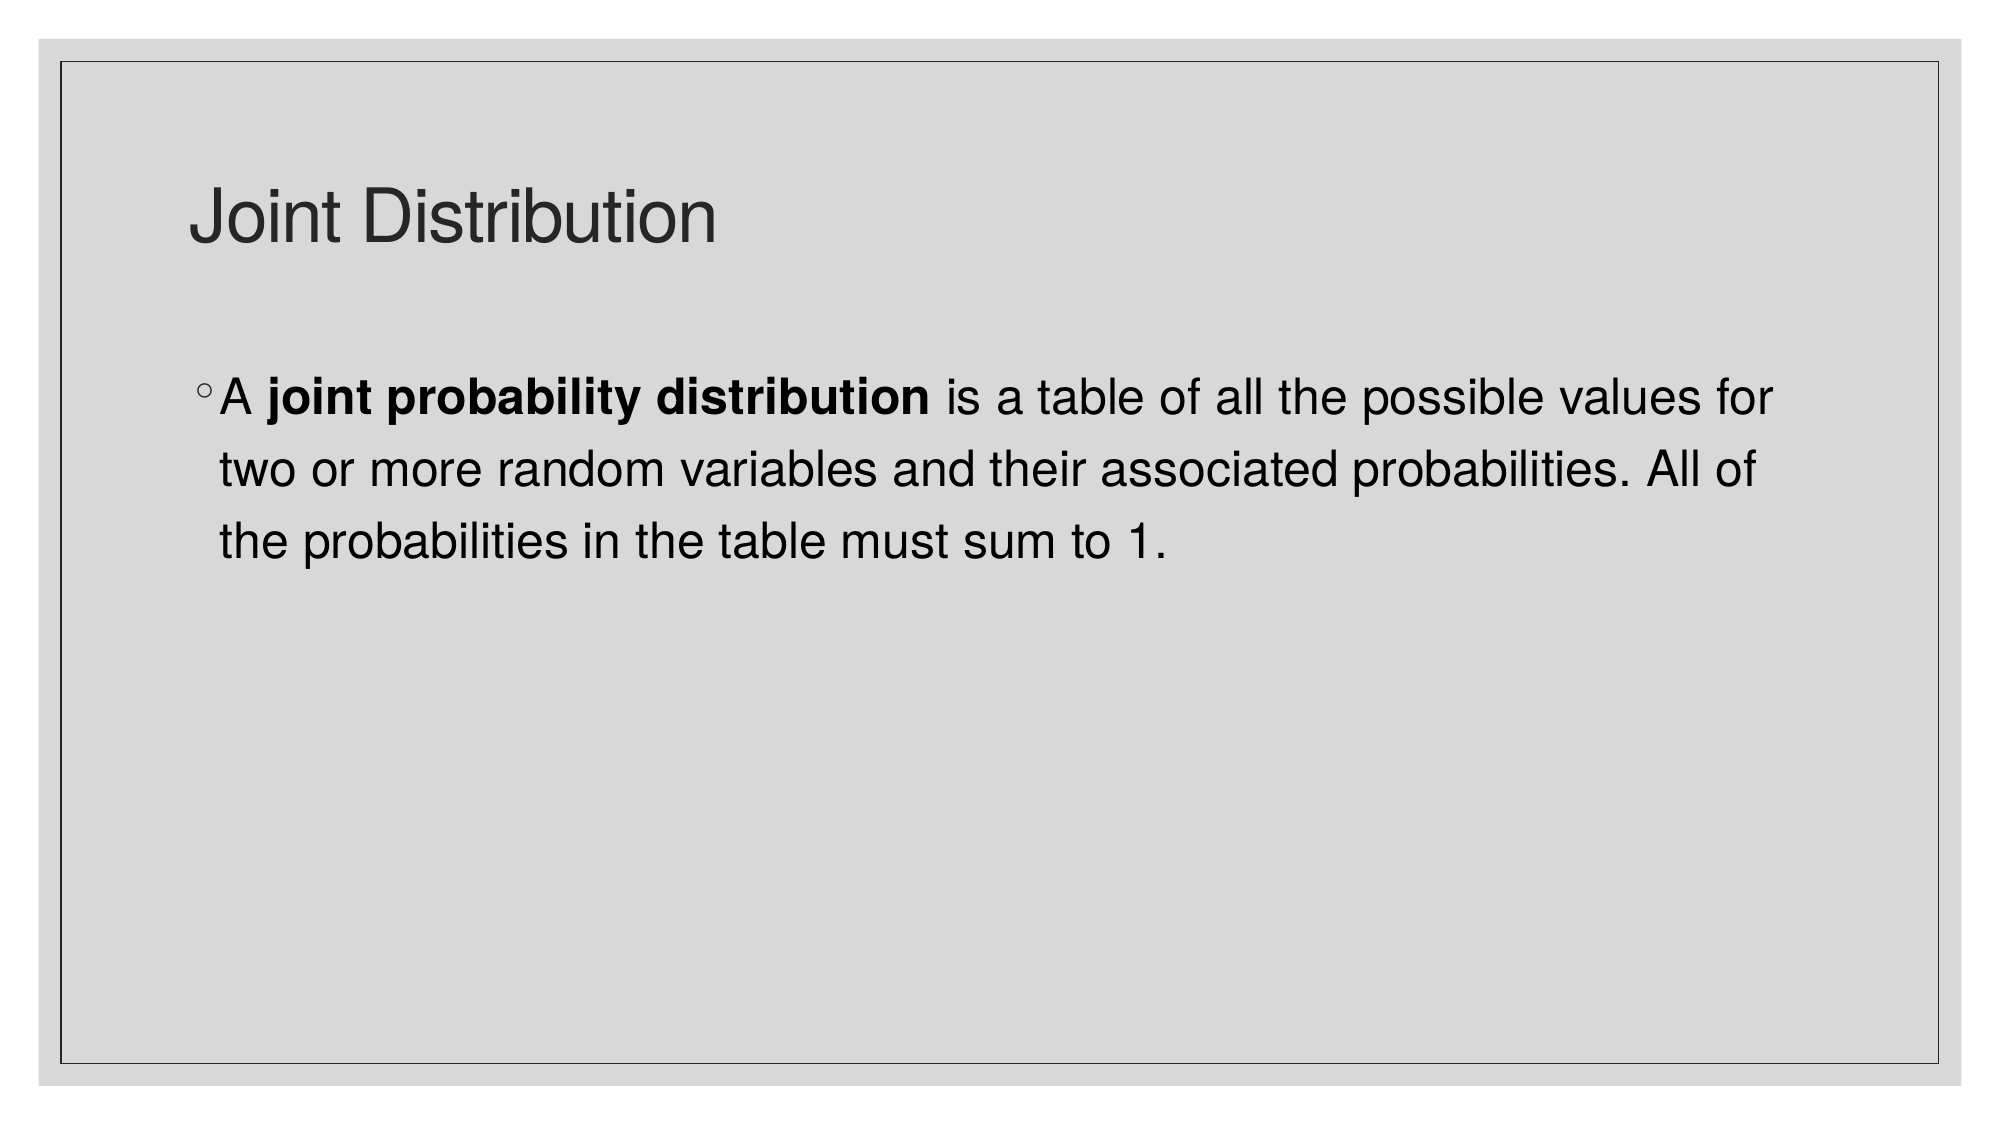

# Joint Distribution
A joint probability distribution is a table of all the possible values for two or more random variables and their associated probabilities. All of the probabilities in the table must sum to 1.